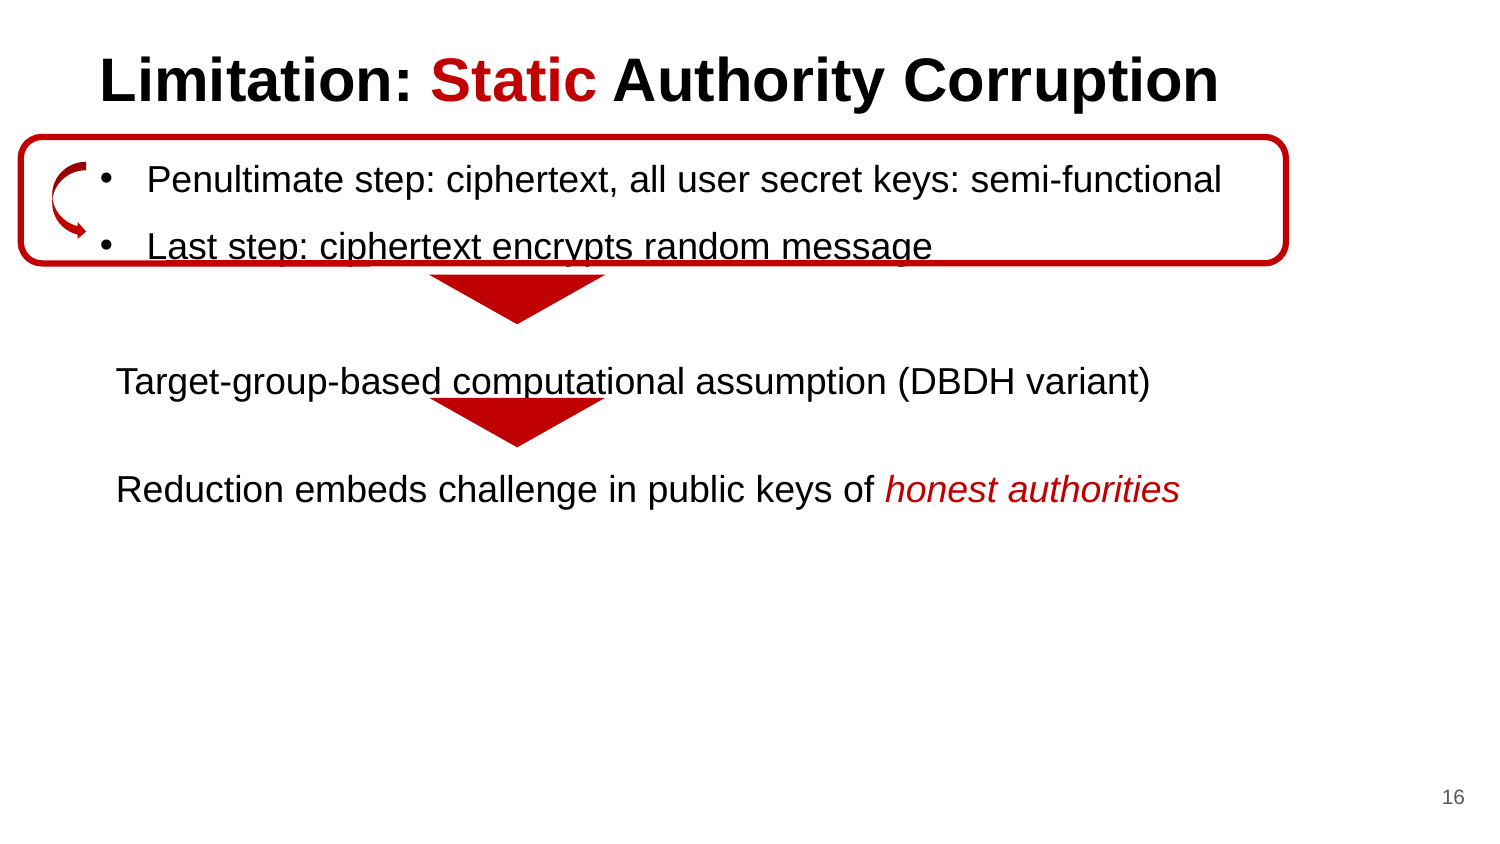

# Limitation: Static Authority Corruption
Penultimate step: ciphertext, all user secret keys: semi-functional
Last step: ciphertext encrypts random message

Target-group-based computational assumption (DBDH variant)

Reduction embeds challenge in public keys of honest authorities
16